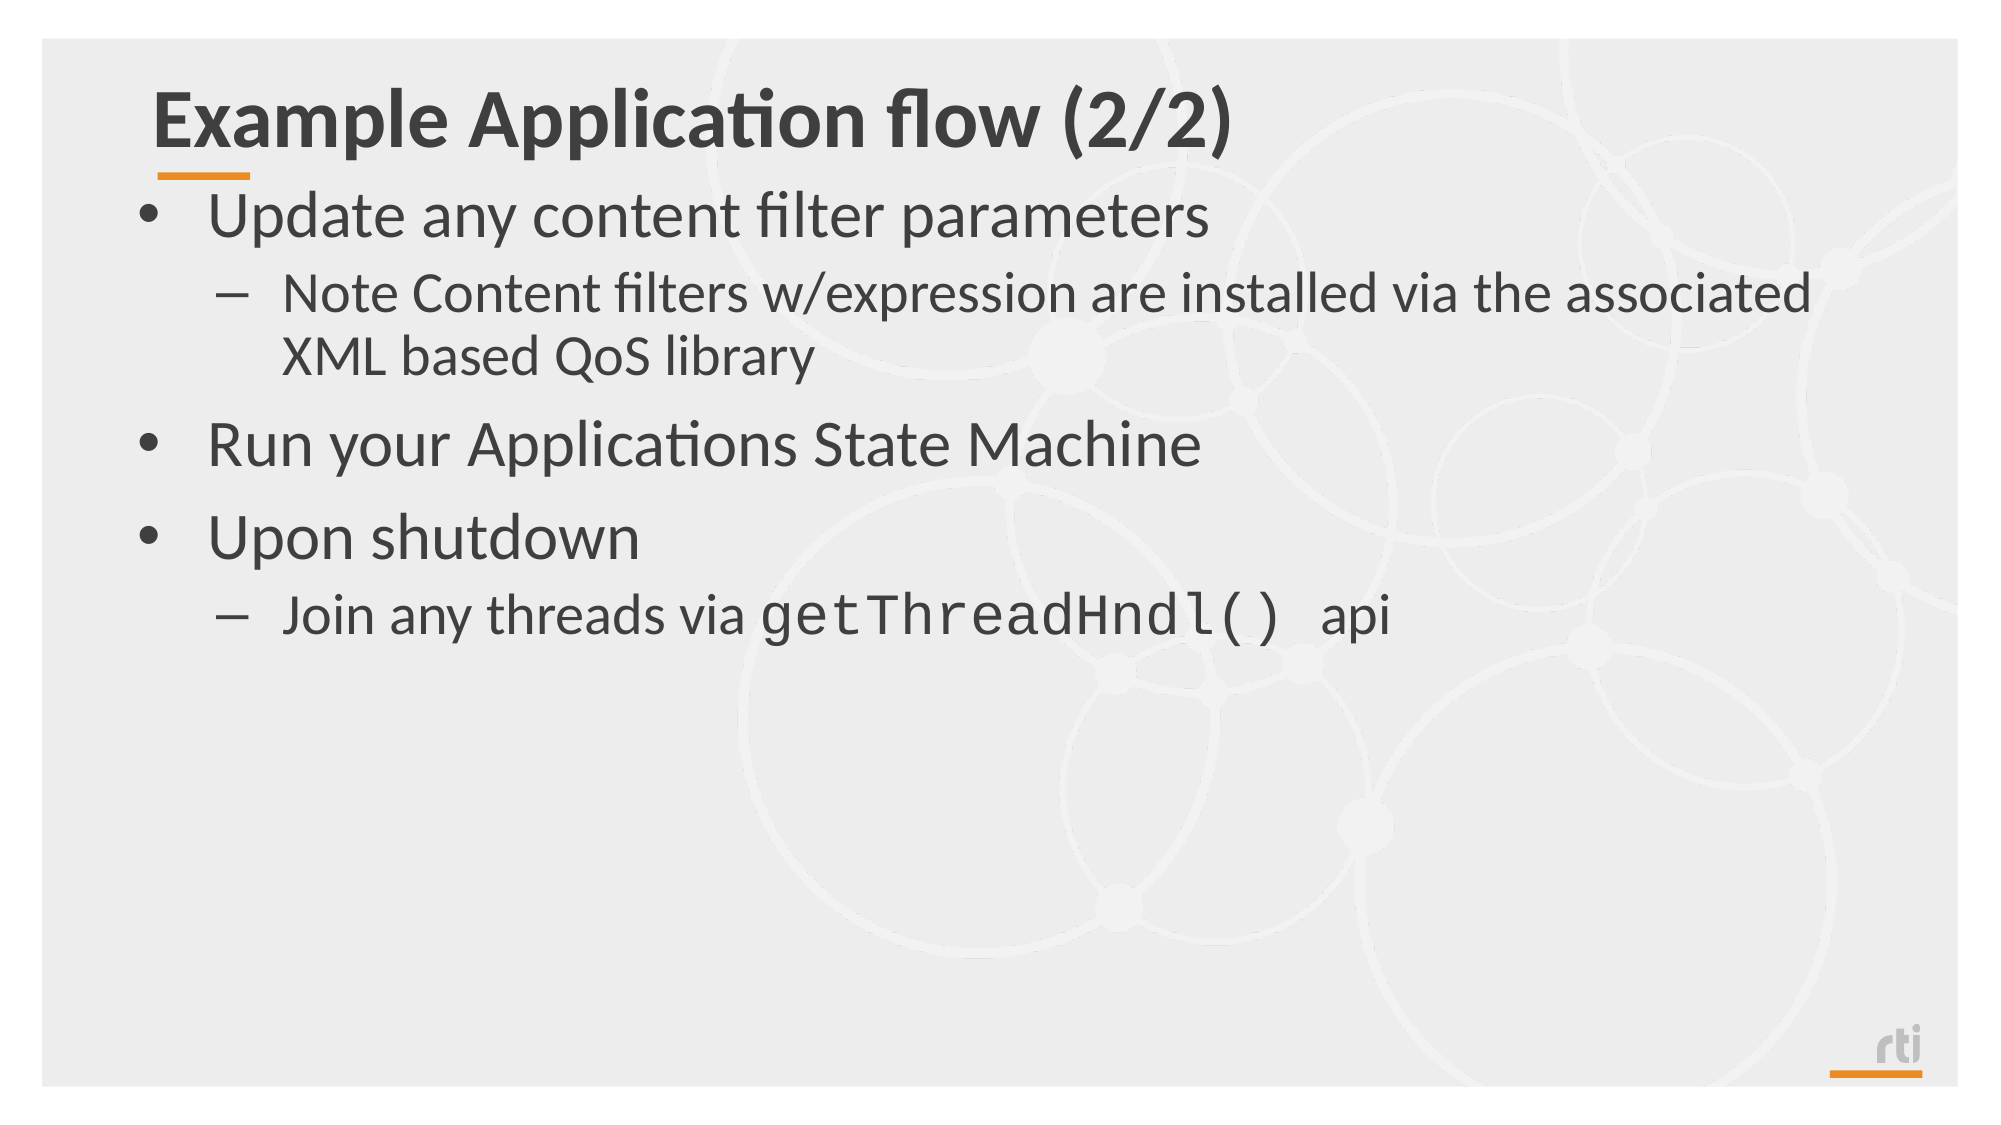

# Example Application flow (2/2)
Update any content filter parameters
Note Content filters w/expression are installed via the associated XML based QoS library
Run your Applications State Machine
Upon shutdown
Join any threads via getThreadHndl() api